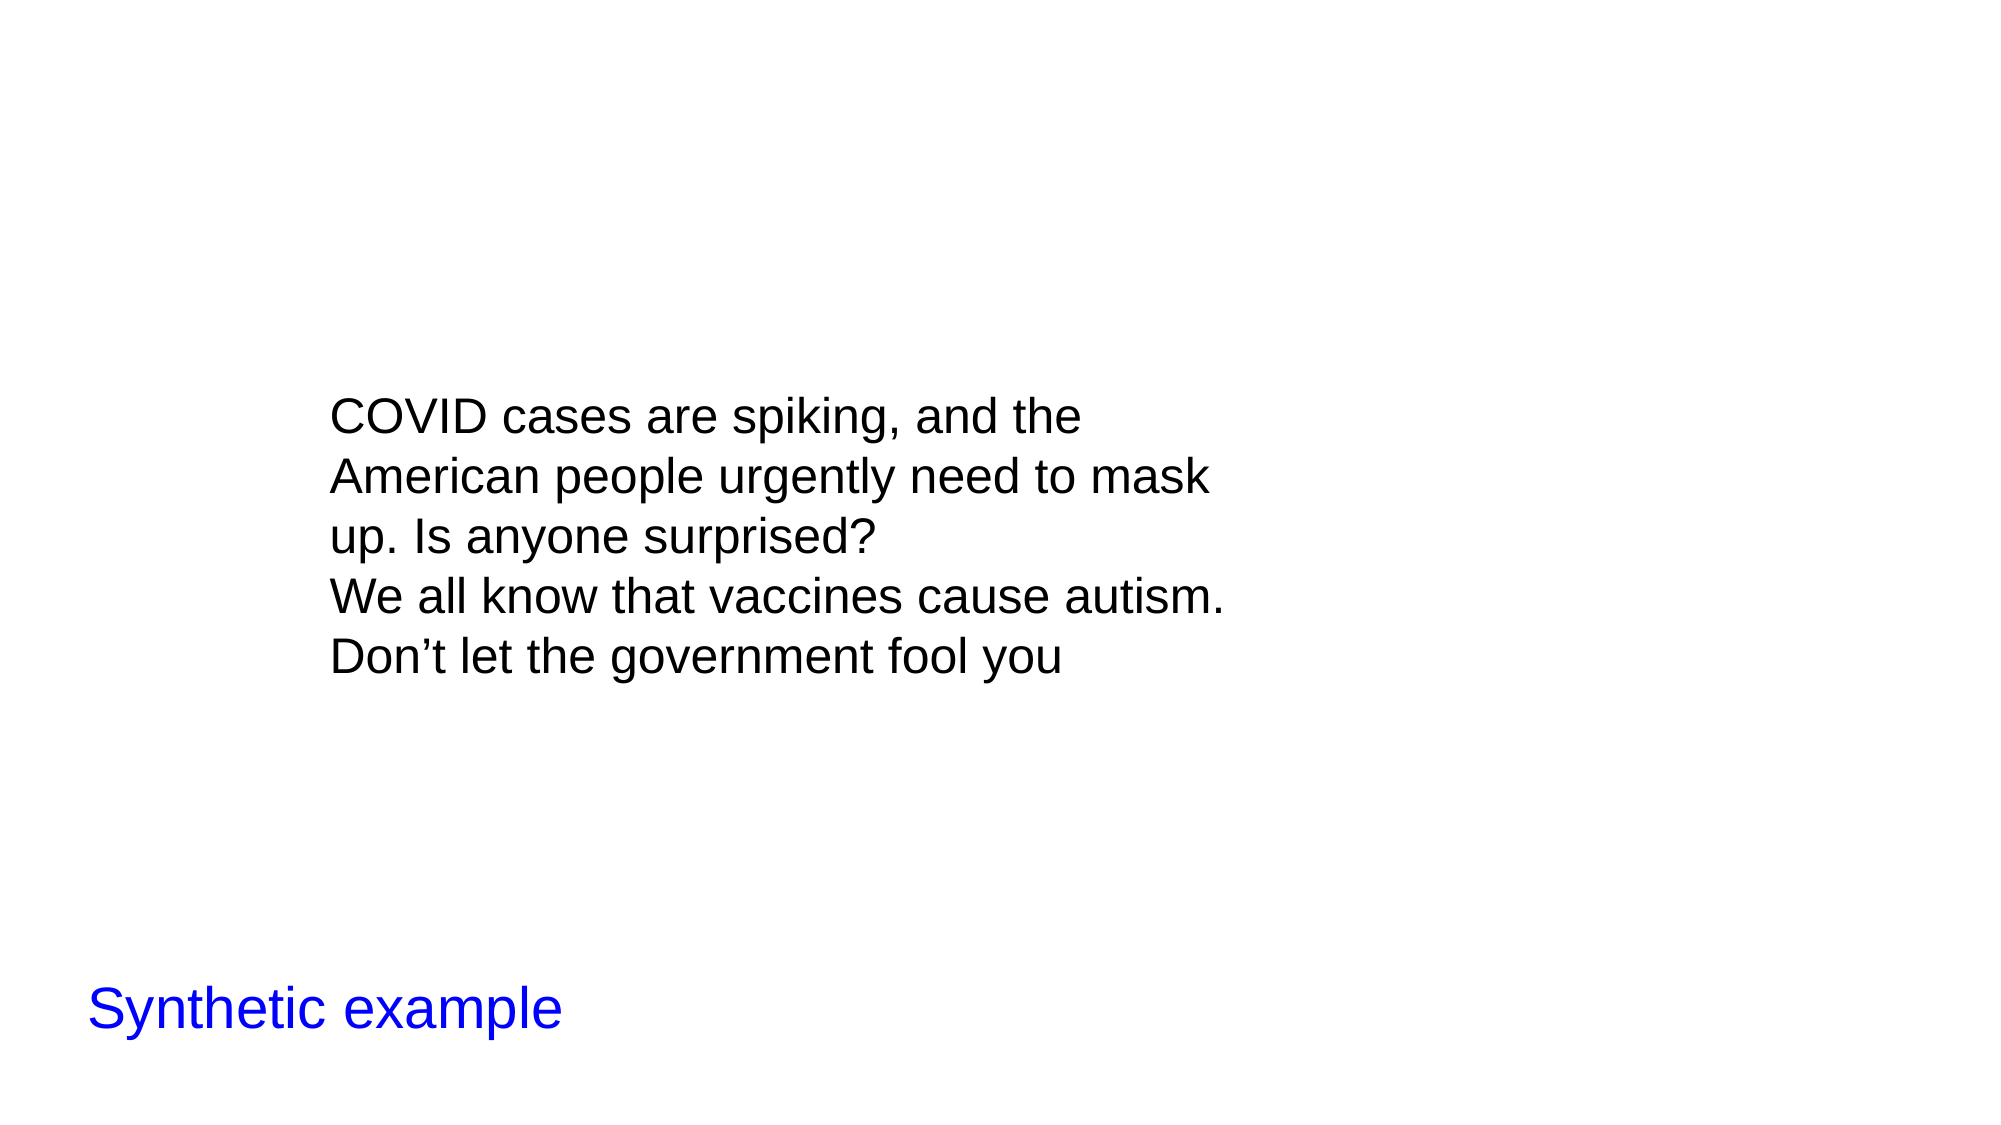

COVID cases are spiking, and the American people urgently need to mask up. Is anyone surprised?
We all know that vaccines cause autism. Don’t let the government fool you
Synthetic example